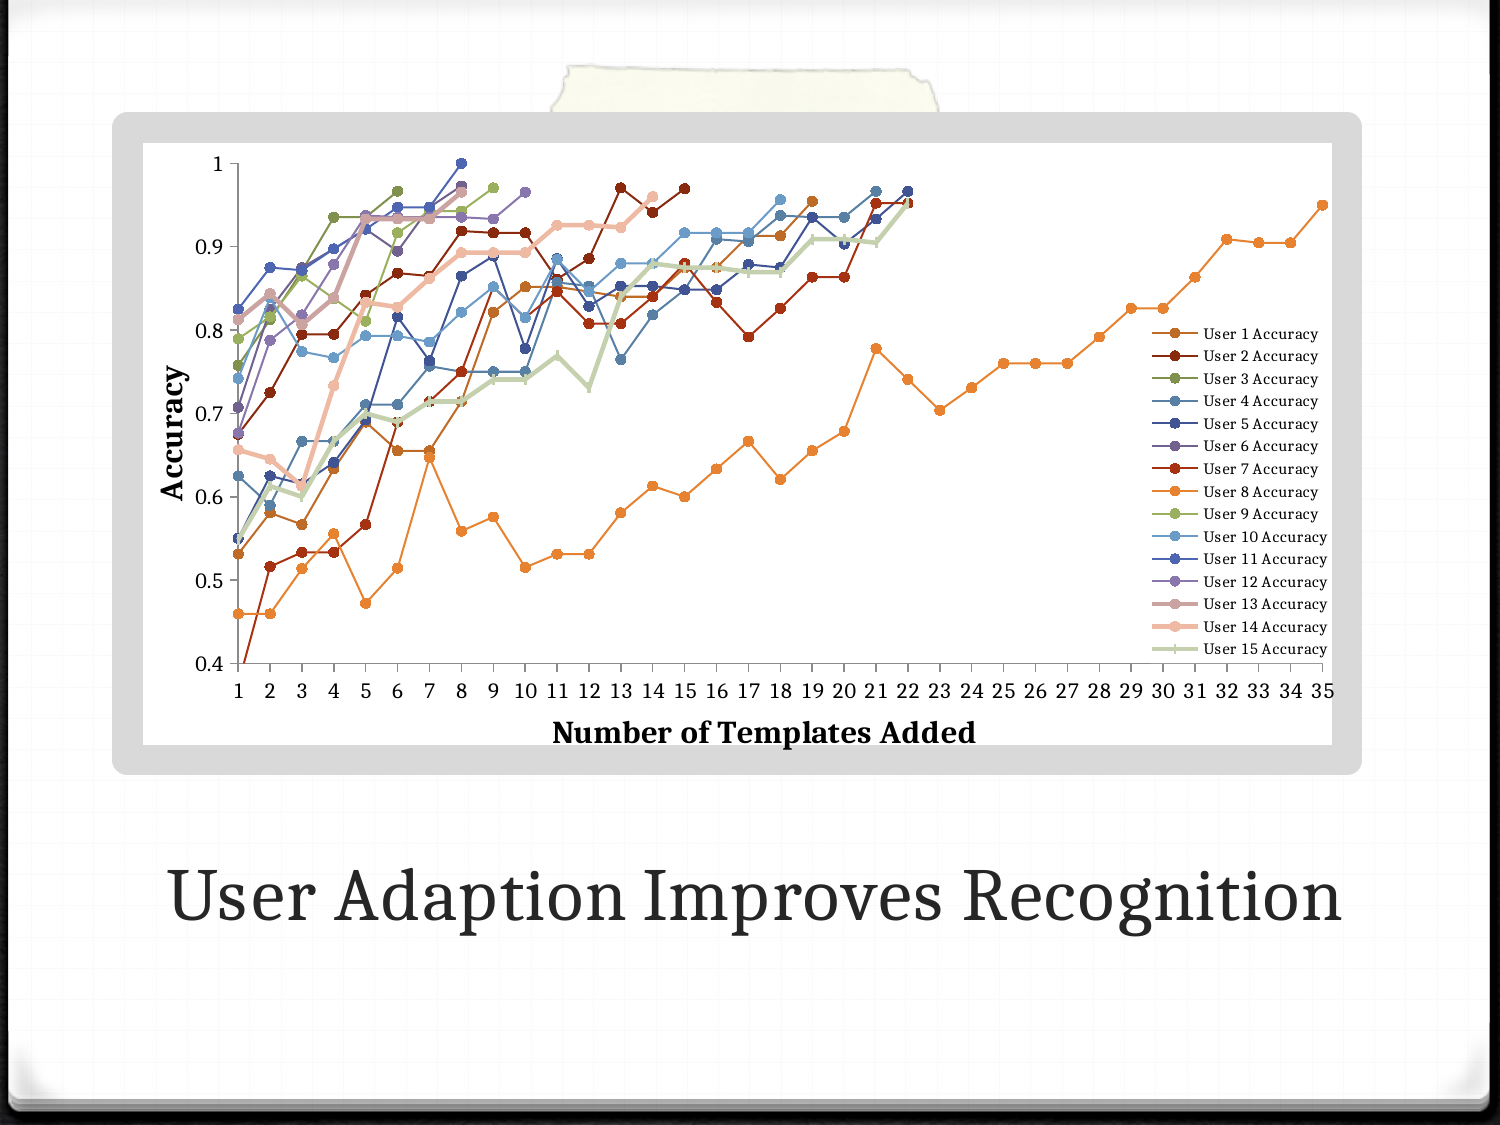

[unsupported chart]

# User Adaption Improves Recognition